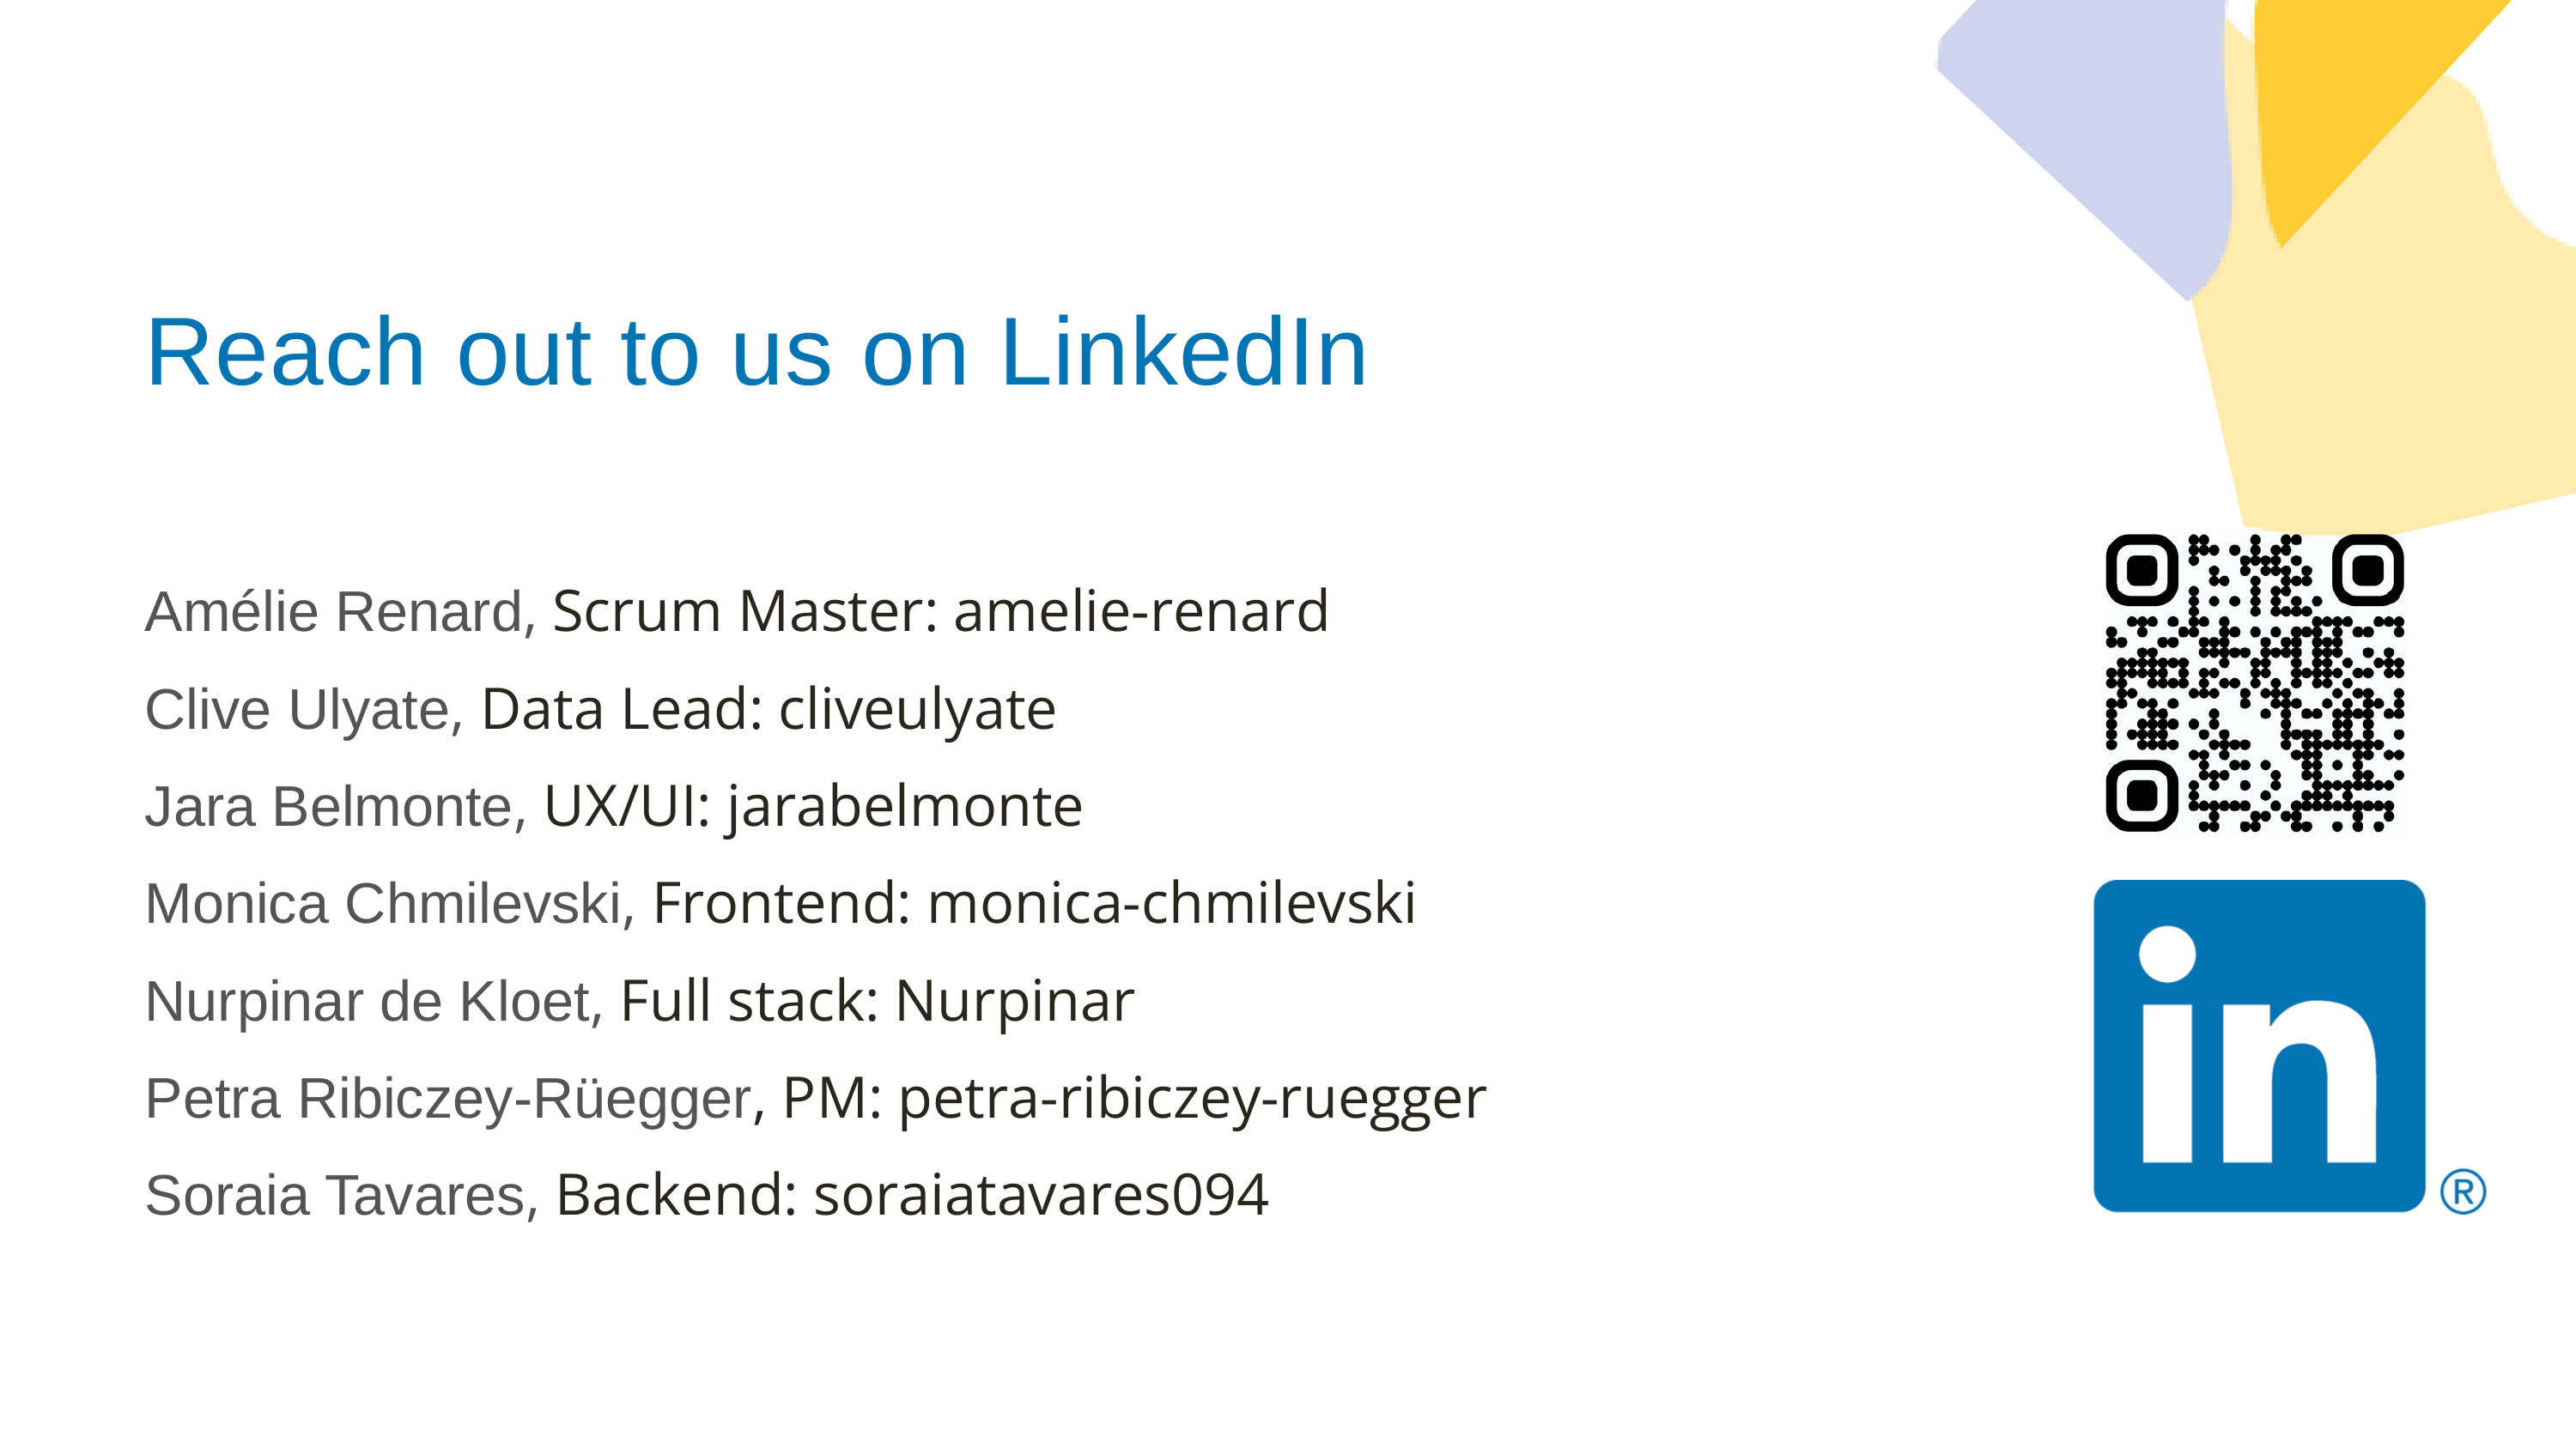

Reach out to us on LinkedIn

Amélie Renard, Scrum Master: amelie-renard
Clive Ulyate, Data Lead: cliveulyate
Jara Belmonte, UX/UI: jarabelmonte
Monica Chmilevski, Frontend: monica-chmilevski
Nurpinar de Kloet, Full stack: Nurpinar
Petra Ribiczey-Rüegger, PM: petra-ribiczey-ruegger
Soraia Tavares, Backend: soraiatavares094